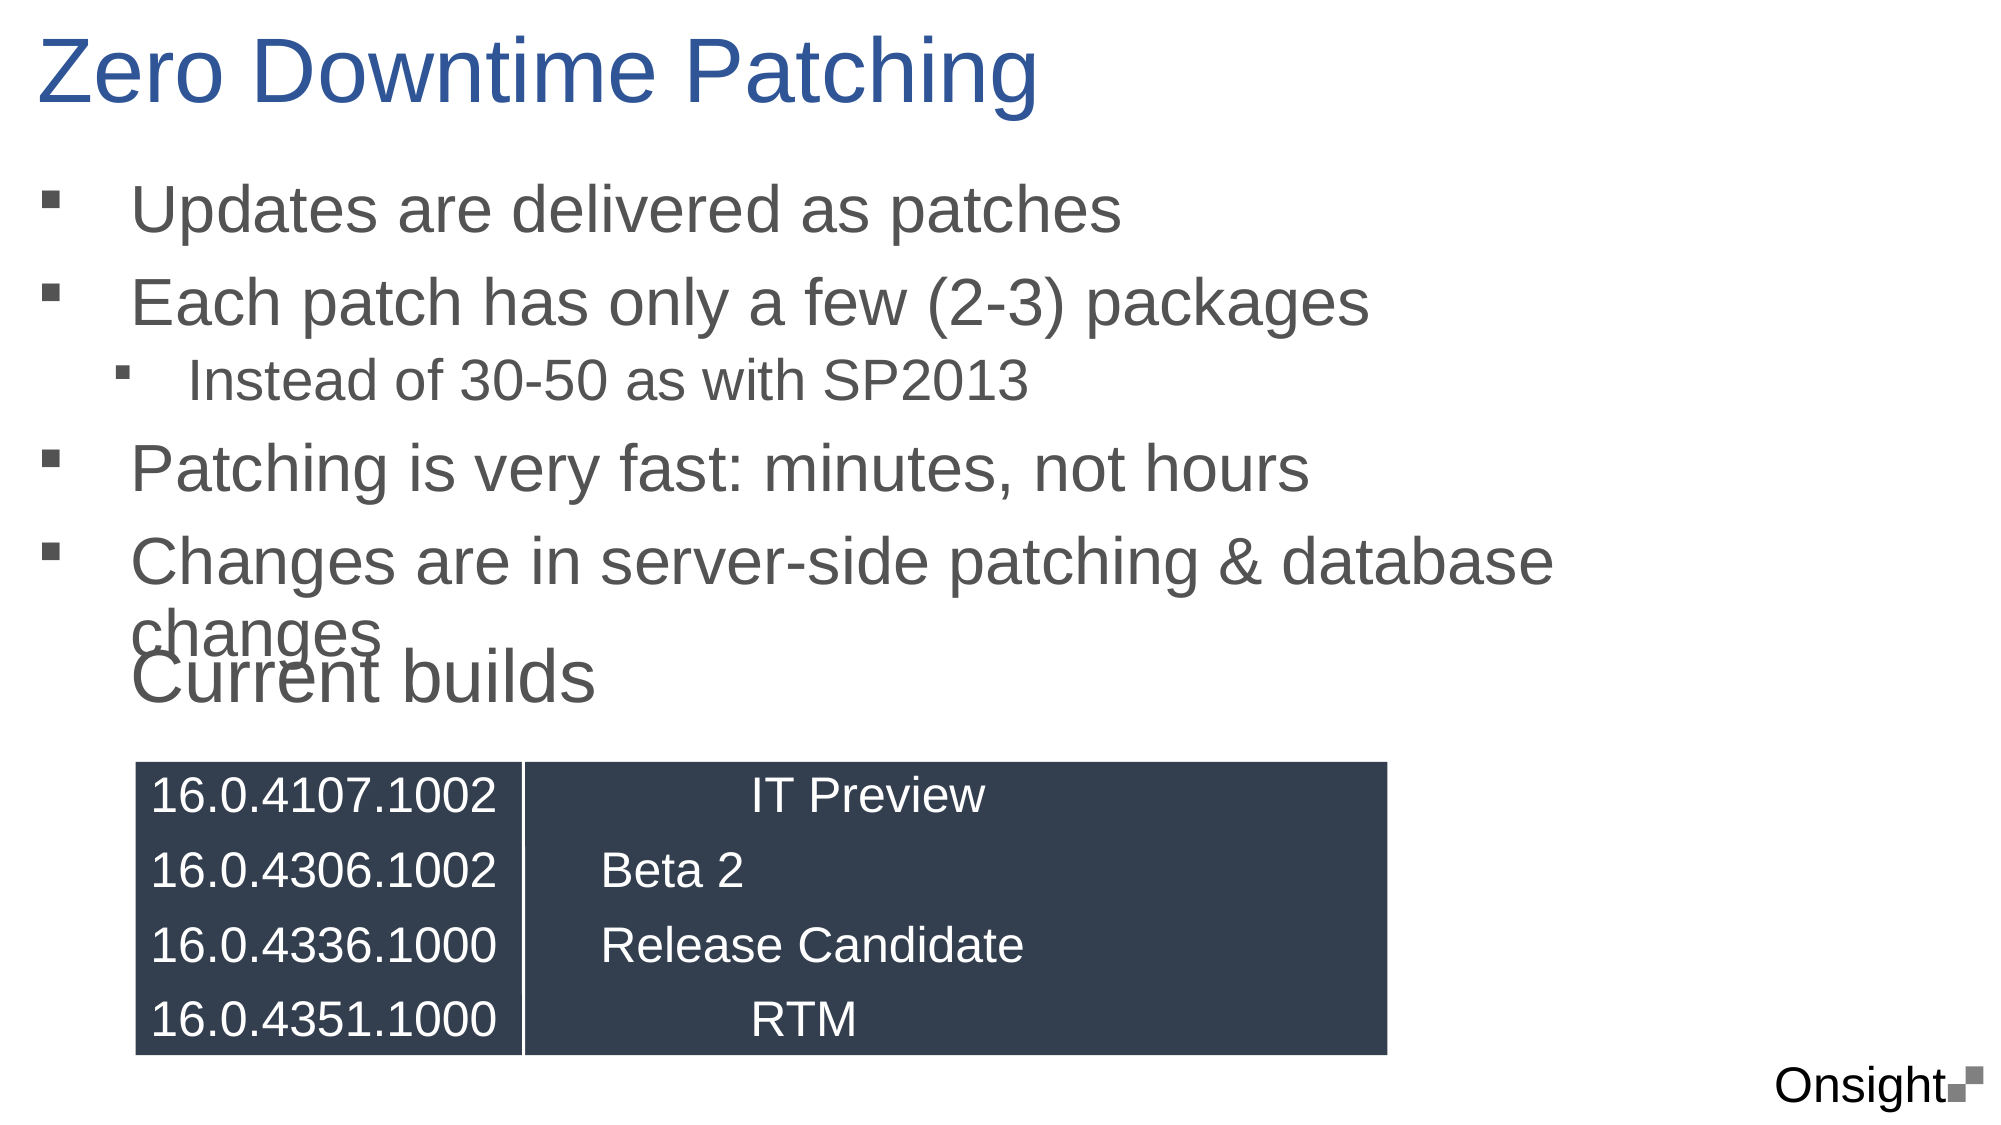

# Zero Downtime Patching
Updates are delivered as patches
Each patch has only a few (2-3) packages
Instead of 30-50 as with SP2013
Patching is very fast: minutes, not hours
Changes are in server-side patching & database changes

Current builds
16.0.4107.1002	  	IT Preview
16.0.4306.1002	Beta 2
16.0.4336.1000	Release Candidate
16.0.4351.1000		RTM